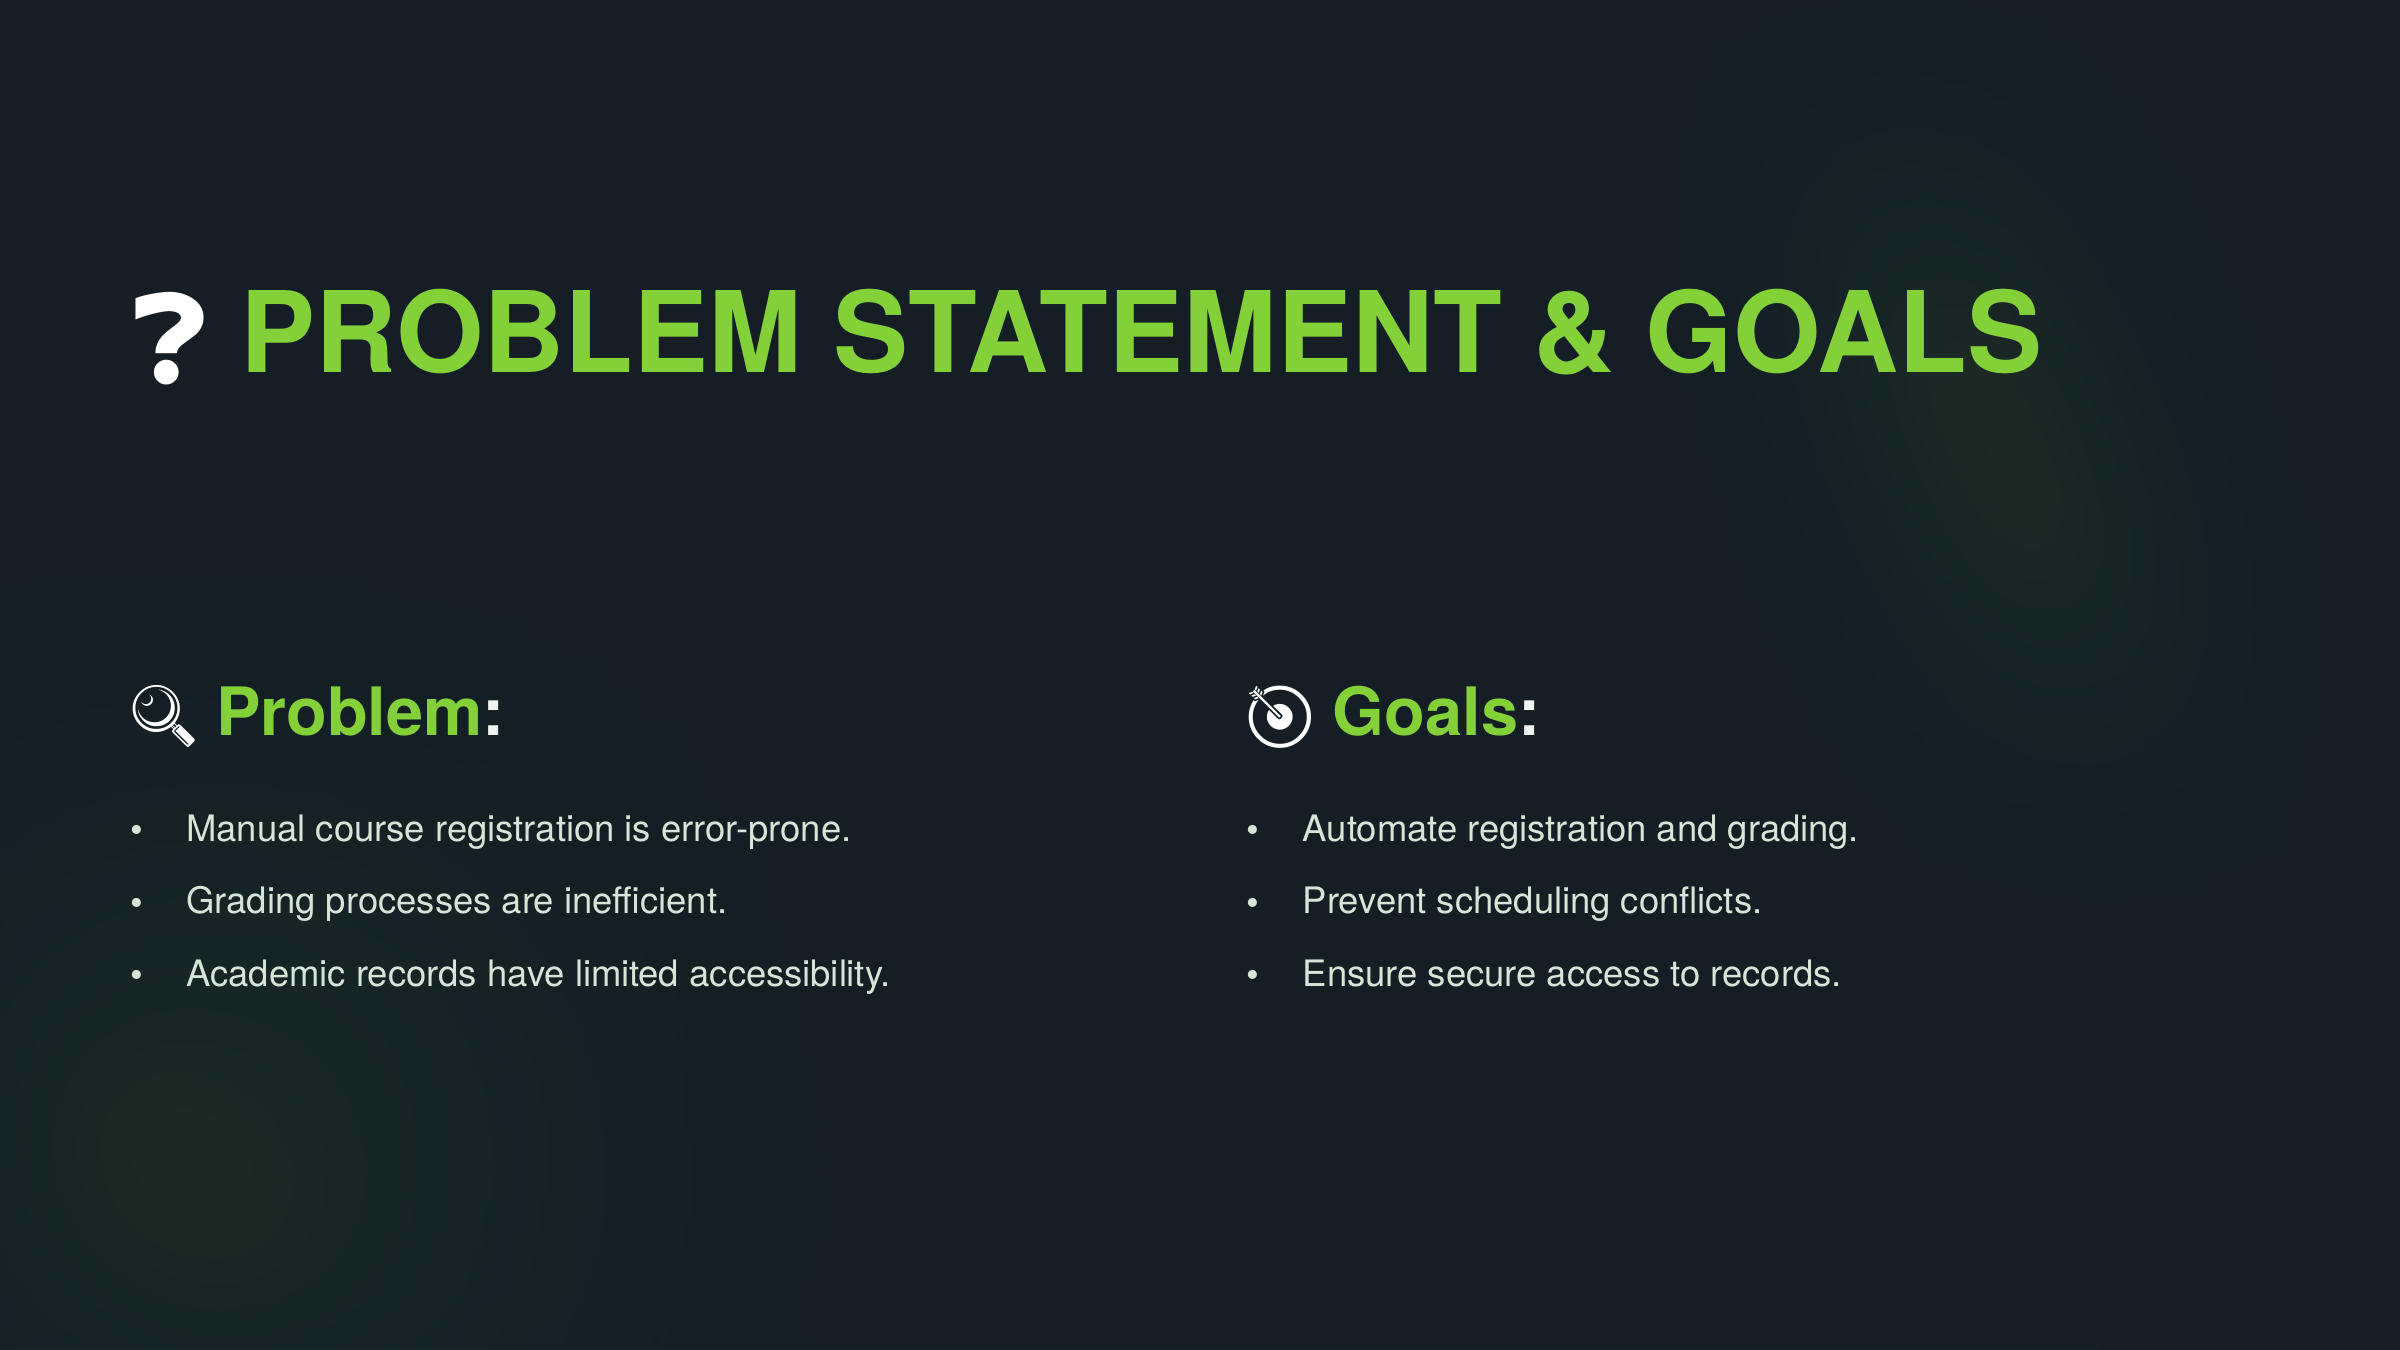

❓ PROBLEM STATEMENT & GOALS
🔍 Problem:
🎯 Goals:
Manual course registration is error-prone.
Automate registration and grading.
Grading processes are inefficient.
Prevent scheduling conflicts.
Academic records have limited accessibility.
Ensure secure access to records.